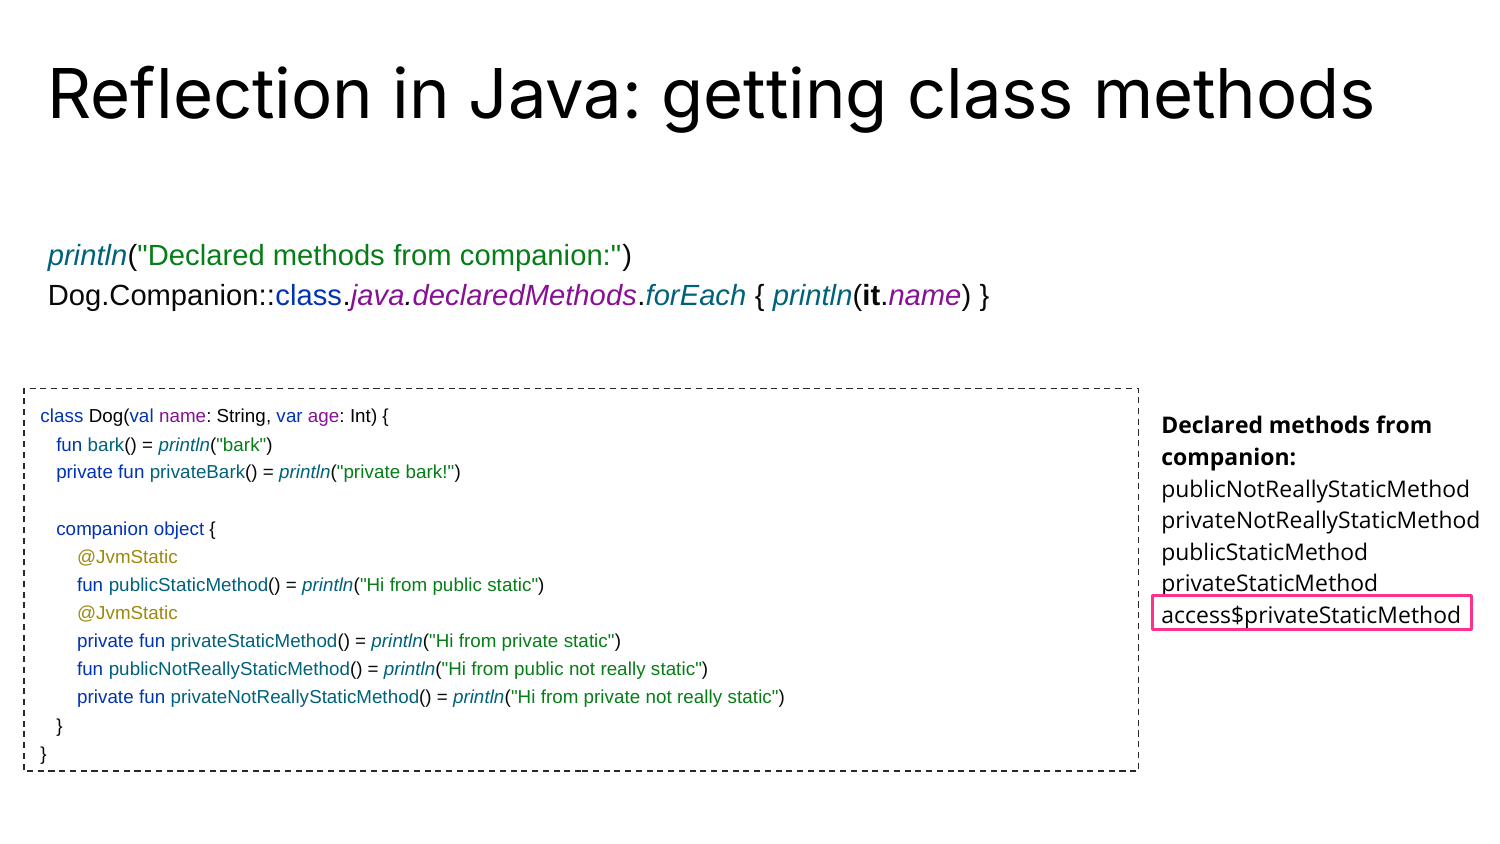

# Reflection in Java: getting class methods
println("Declared methods from companion:")
Dog.Companion::class.java.declaredMethods.forEach { println(it.name) }

class Dog(val name: String, var age: Int) {
   fun bark() = println("bark")
   private fun privateBark() = println("private bark!")

   companion object {
       @JvmStatic
       fun publicStaticMethod() = println("Hi from public static")
       @JvmStatic
       private fun privateStaticMethod() = println("Hi from private static")
       fun publicNotReallyStaticMethod() = println("Hi from public not really static")
       private fun privateNotReallyStaticMethod() = println("Hi from private not really static")
   }
}

Declared methods from
companion:
publicNotReallyStaticMethod privateNotReallyStaticMethod
publicStaticMethod
privateStaticMethod
access$privateStaticMethod